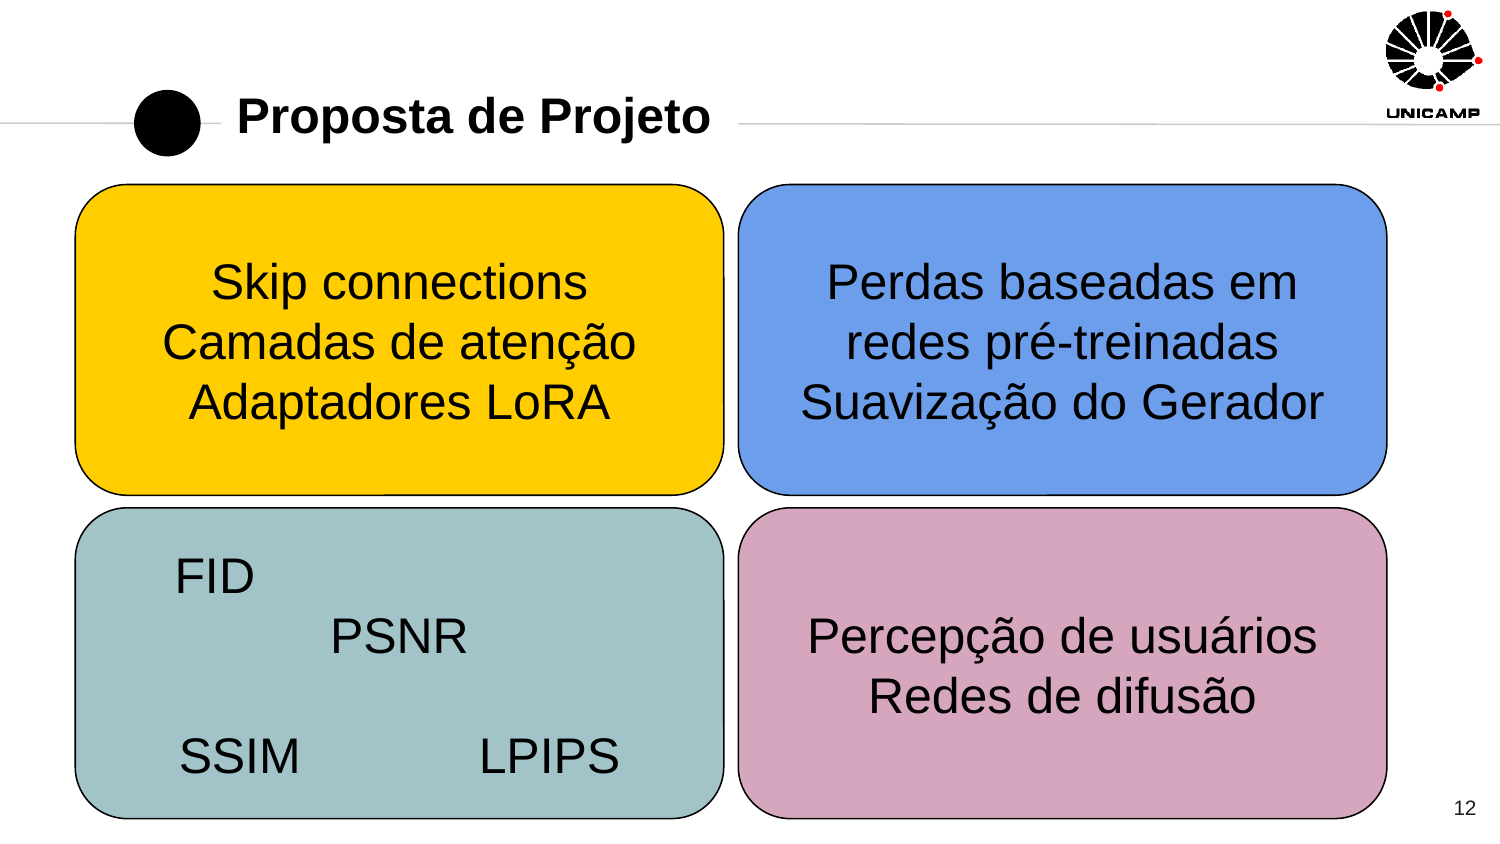

# Proposta de Projeto
Skip connections
Camadas de atenção
Adaptadores LoRA
Perdas baseadas em redes pré-treinadas
Suavização do Gerador
FID			PSNR

SSIM		LPIPS
Percepção de usuários
Redes de difusão
12